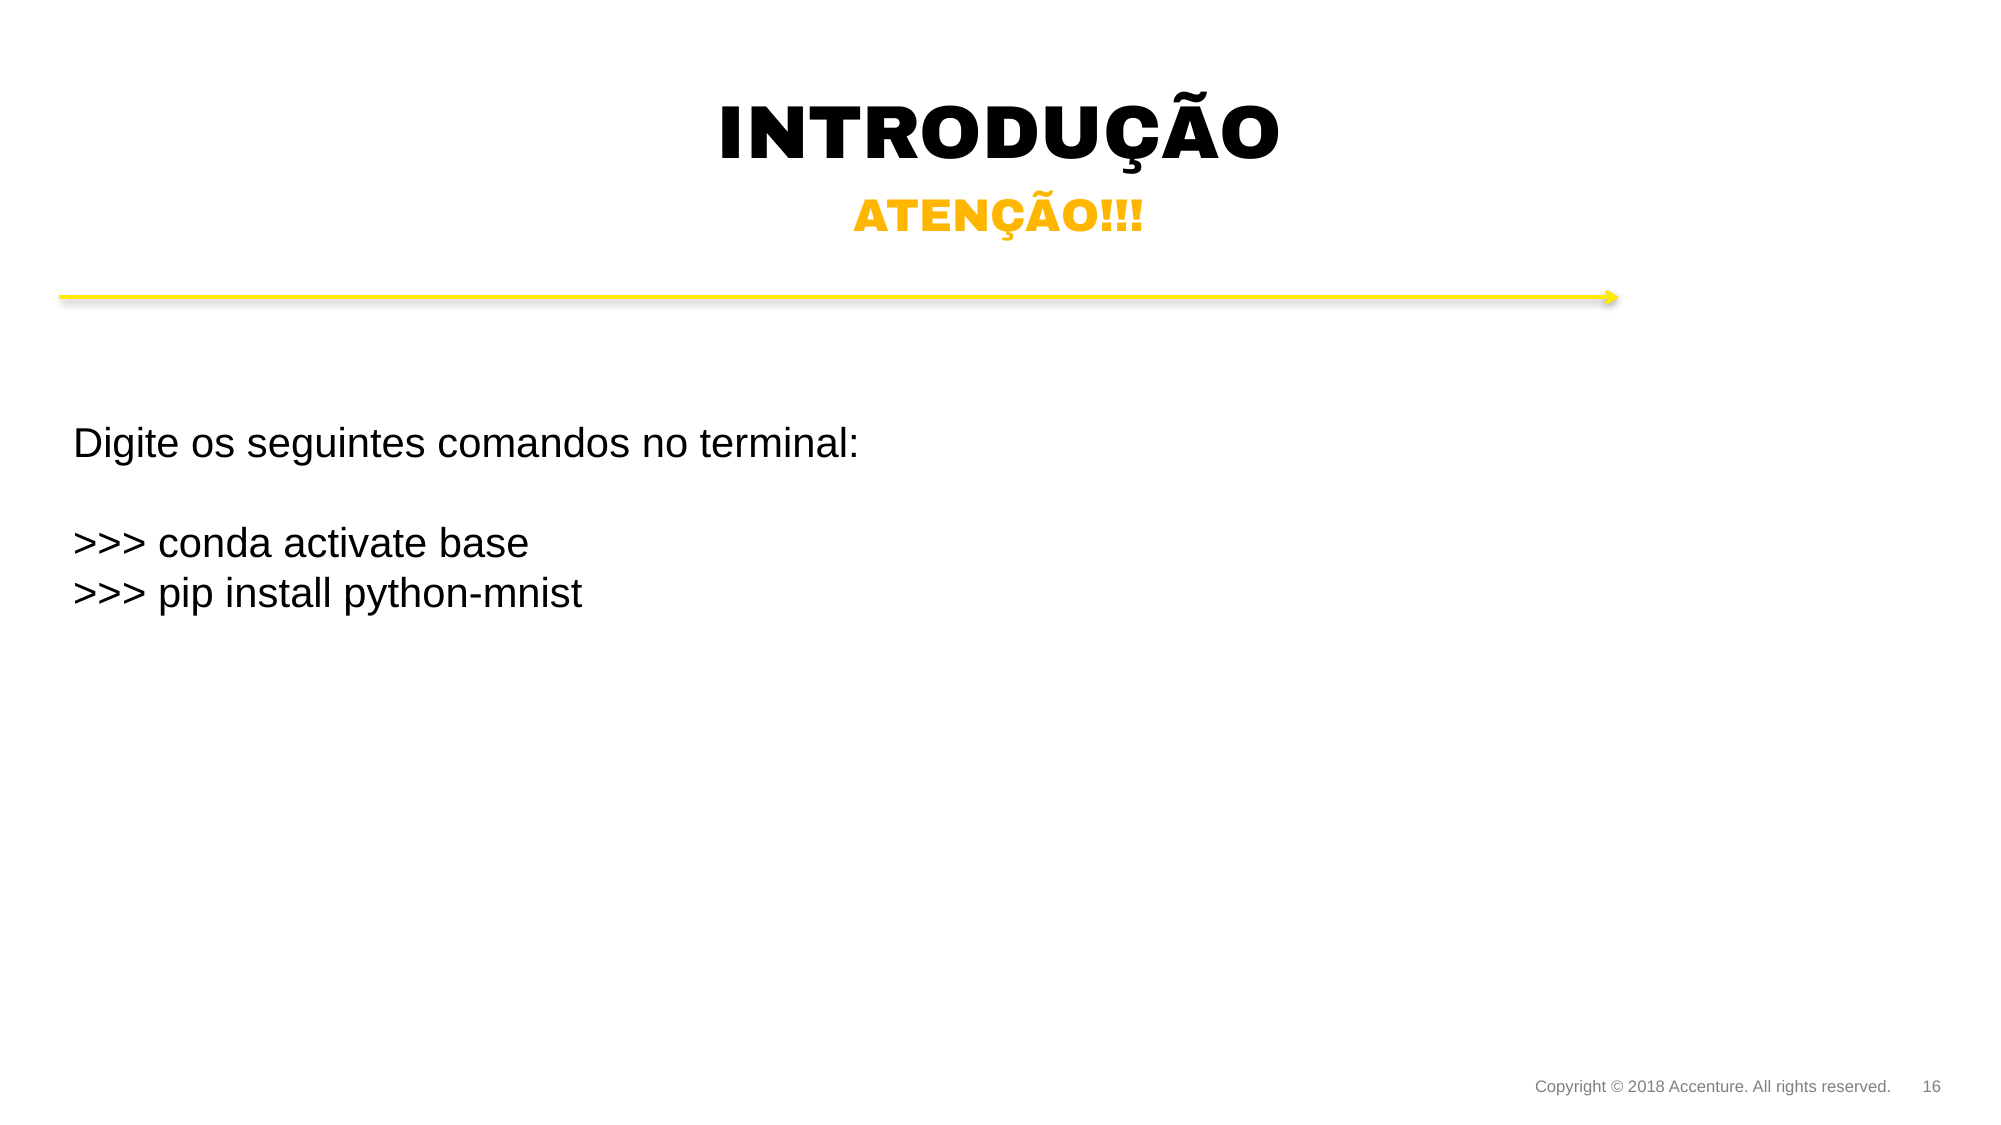

# introdução
ATENÇÃO!!!
Digite os seguintes comandos no terminal:

>>> conda activate base
>>> pip install python-mnist
Copyright © 2018 Accenture. All rights reserved.
16